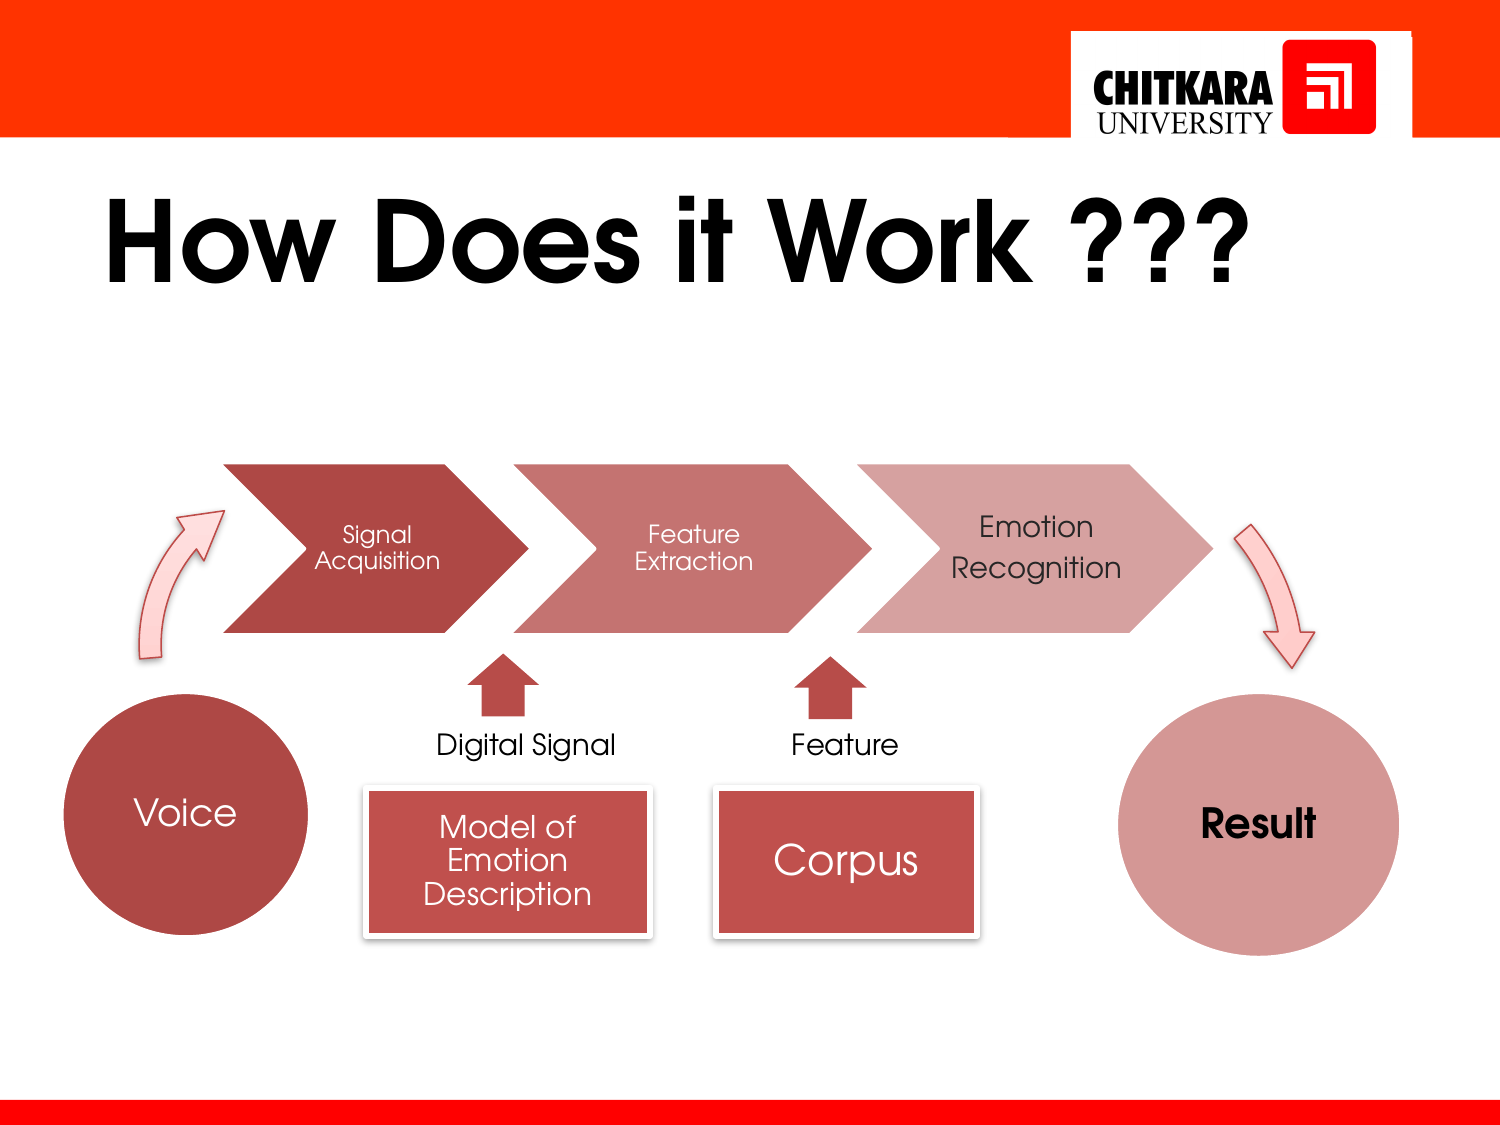

How Does it Work ???
Signal Acquisition
Feature Extraction
Emotion
Recognition

Voice

Result
| Digital Signal | Feature |
| --- | --- |

Corpus

Model of Emotion Description